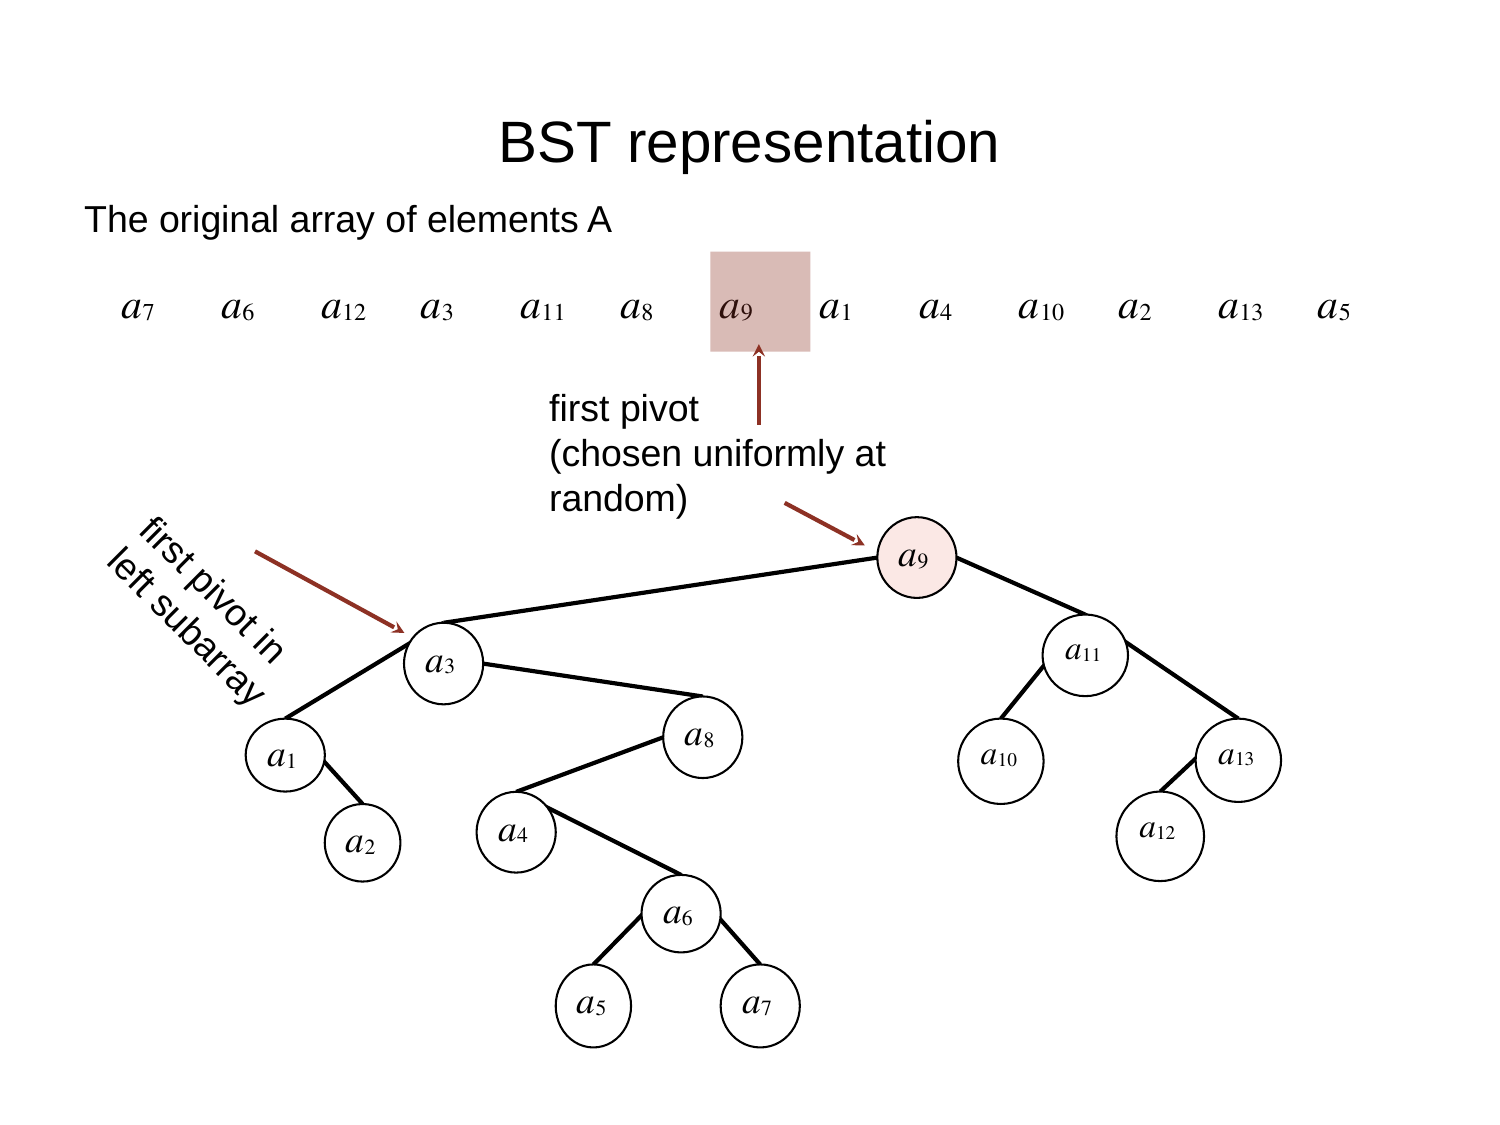

# BST representation
The original array of elements A

first pivot
(chosen uniformly at random)
| a7 | a6 | a12 | a3 | a11 | a8 | a9 | a1 | a4 | a10 | a2 | a13 | a5 |
| --- | --- | --- | --- | --- | --- | --- | --- | --- | --- | --- | --- | --- |
first pivot in
left subarray

a9
a11
a3
a8
a1
a10
a13
a12
a4
a2
a6
a5
a7